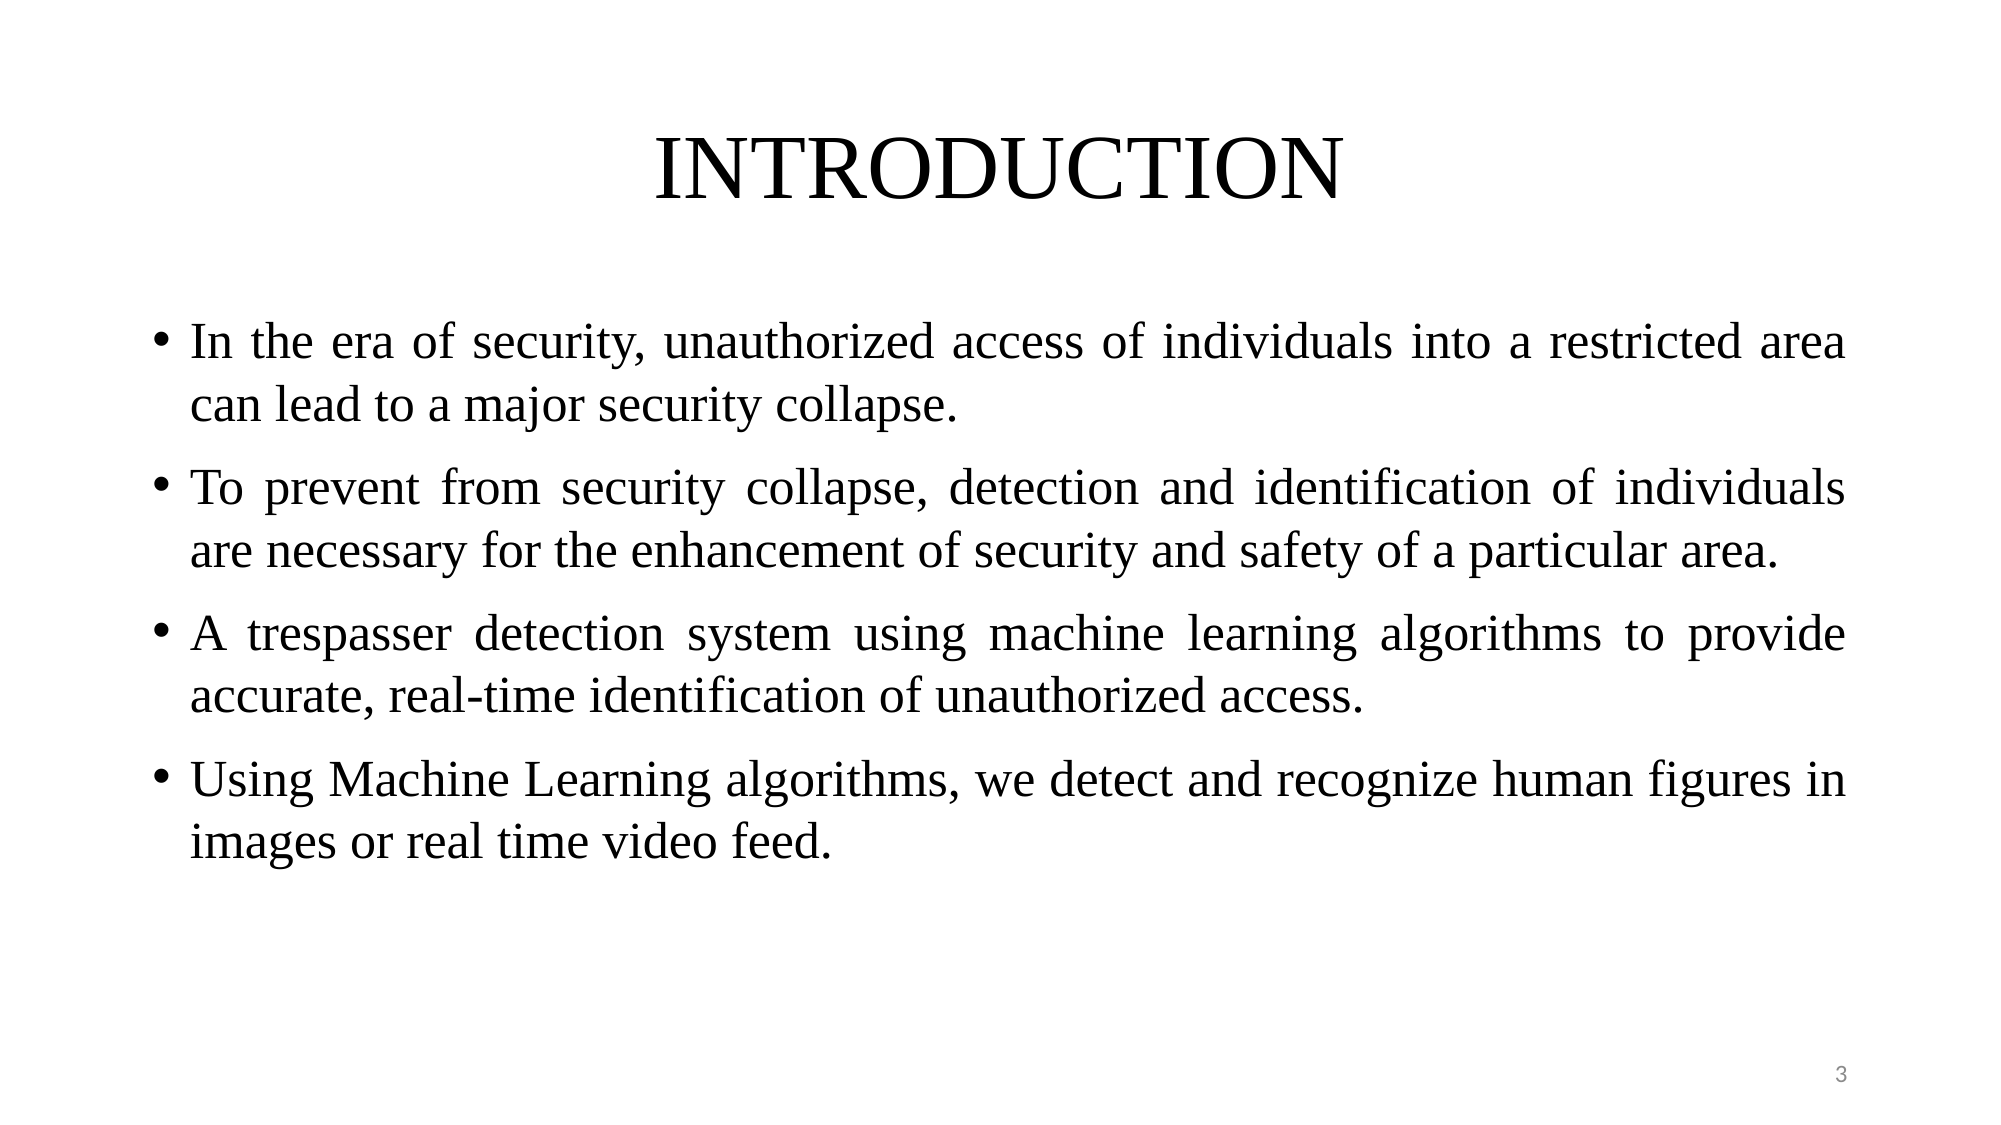

# INTRODUCTION
In the era of security, unauthorized access of individuals into a restricted area can lead to a major security collapse.
To prevent from security collapse, detection and identification of individuals are necessary for the enhancement of security and safety of a particular area.
A trespasser detection system using machine learning algorithms to provide accurate, real-time identification of unauthorized access.
Using Machine Learning algorithms, we detect and recognize human figures in images or real time video feed.
3